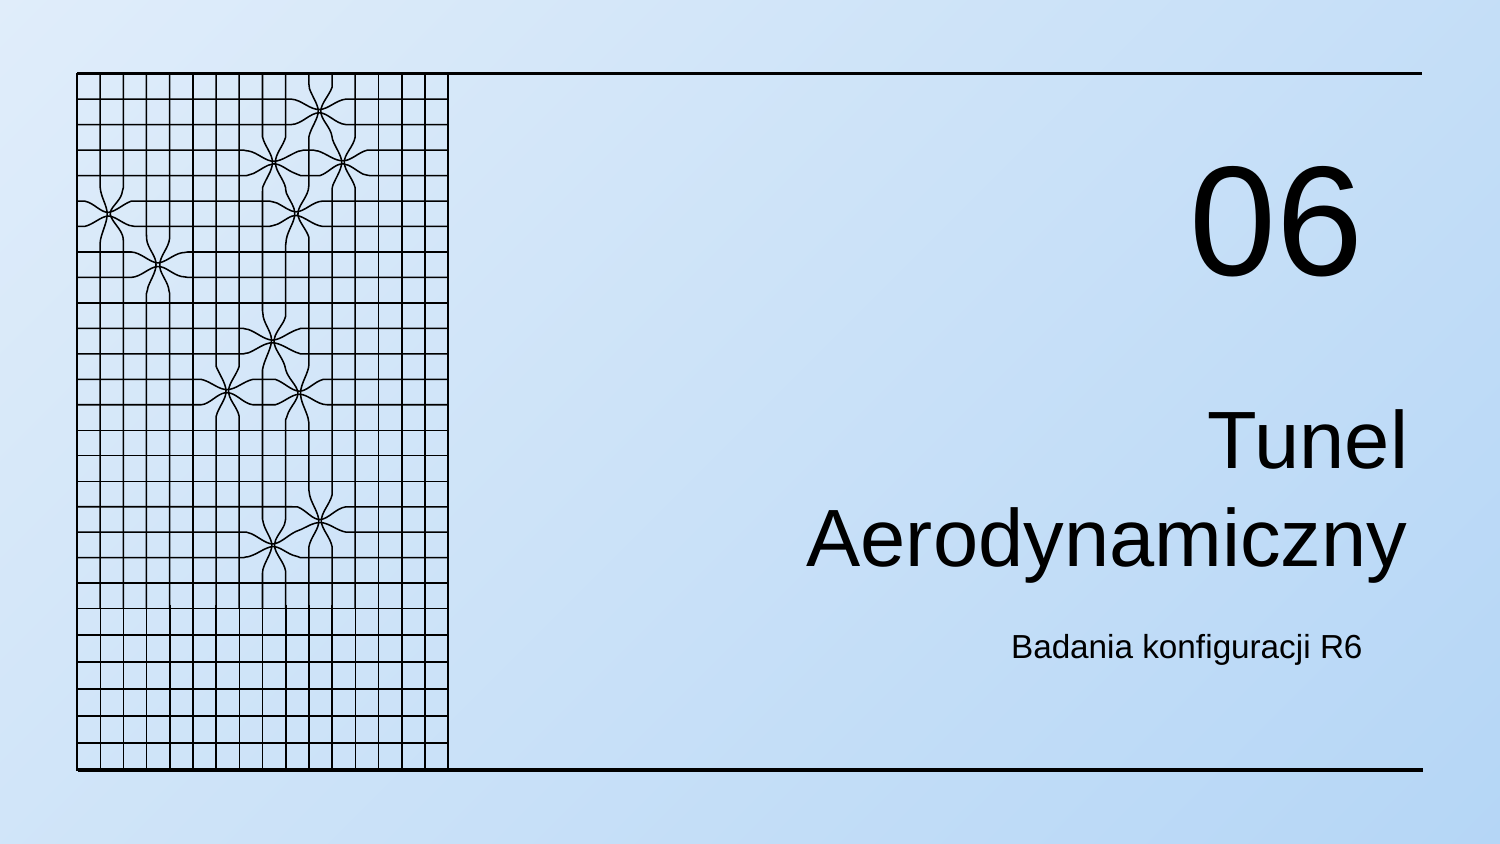

06
# Tunel Aerodynamiczny
Badania konfiguracji R6